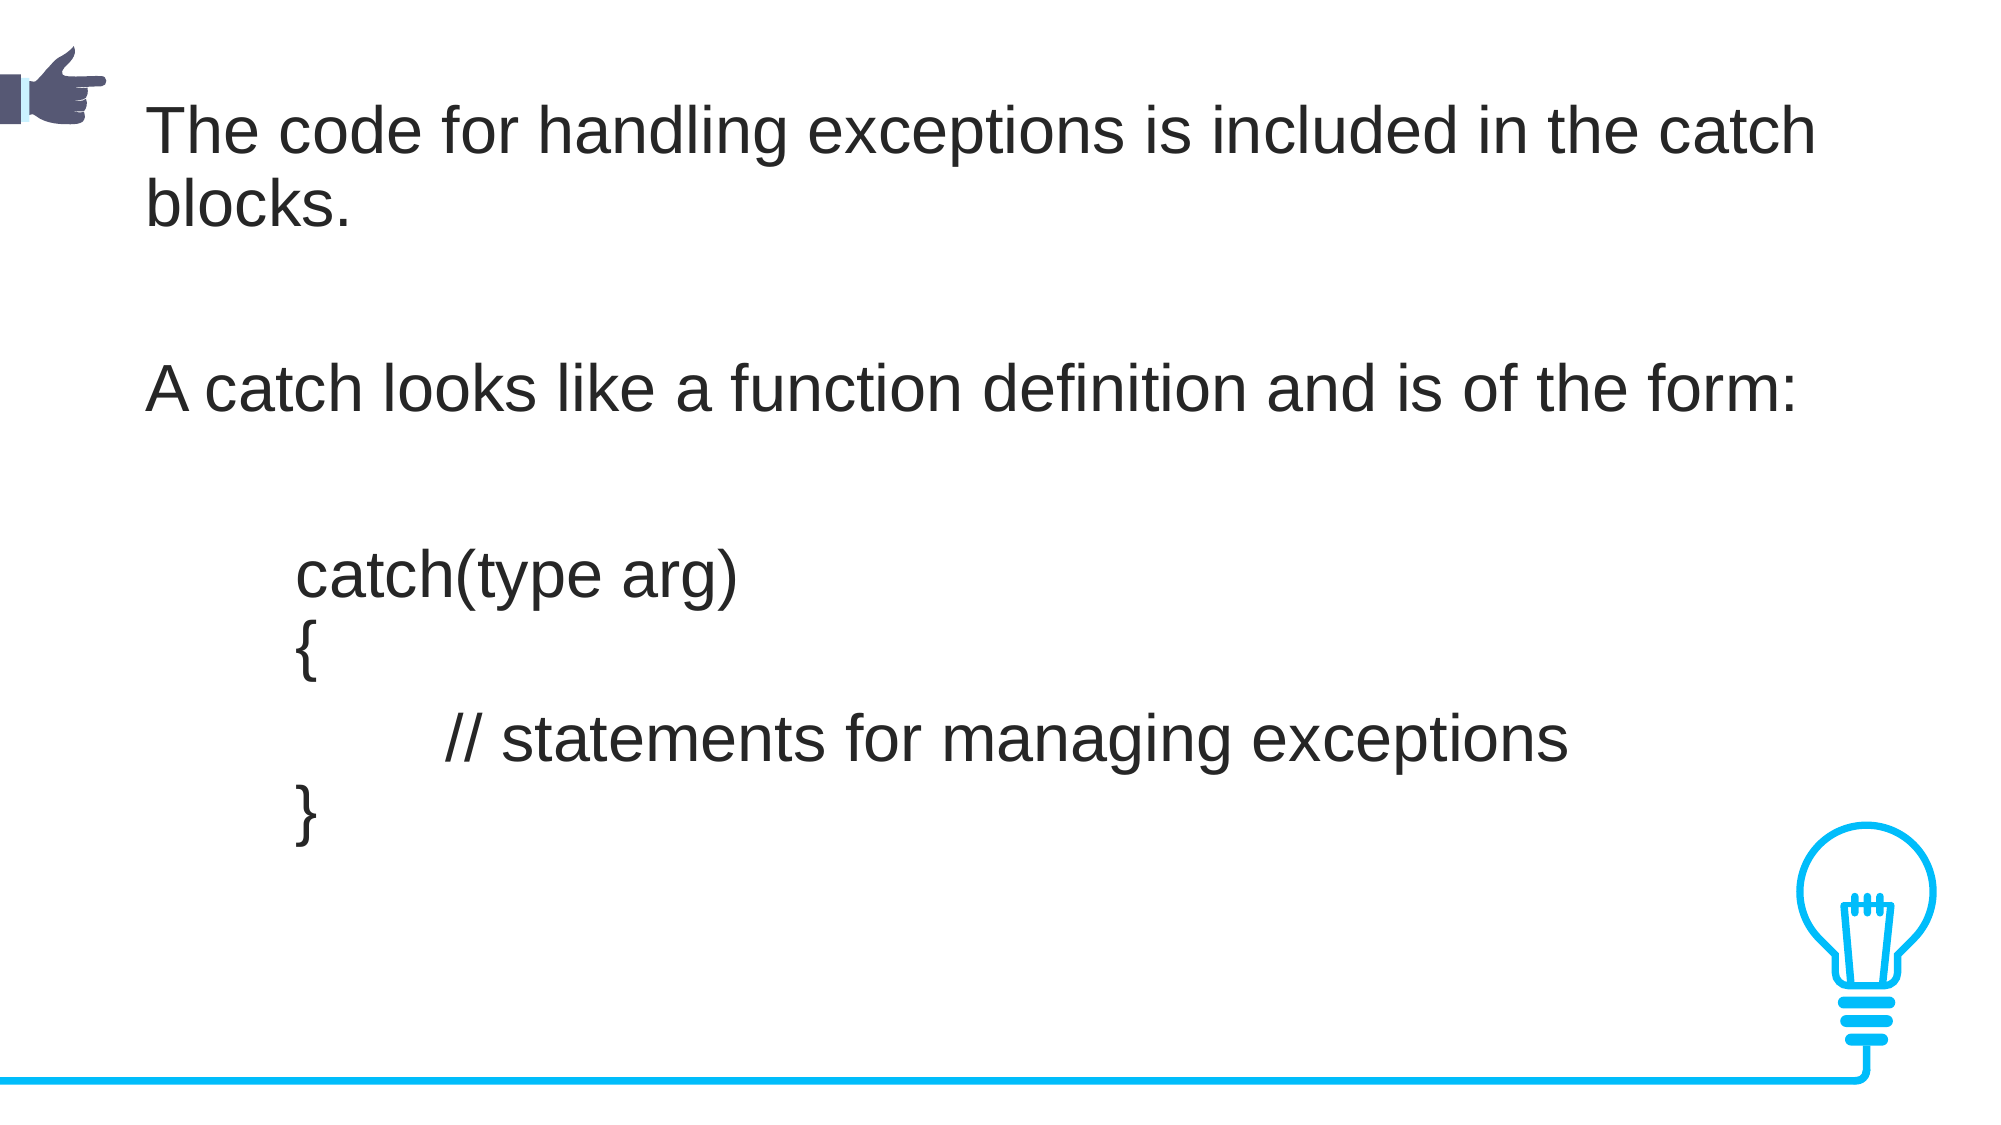

The code for handling exceptions is included in the catch blocks.

A catch looks like a function definition and is of the form:

	catch(type arg)
	{
		// statements for managing exceptions
	}